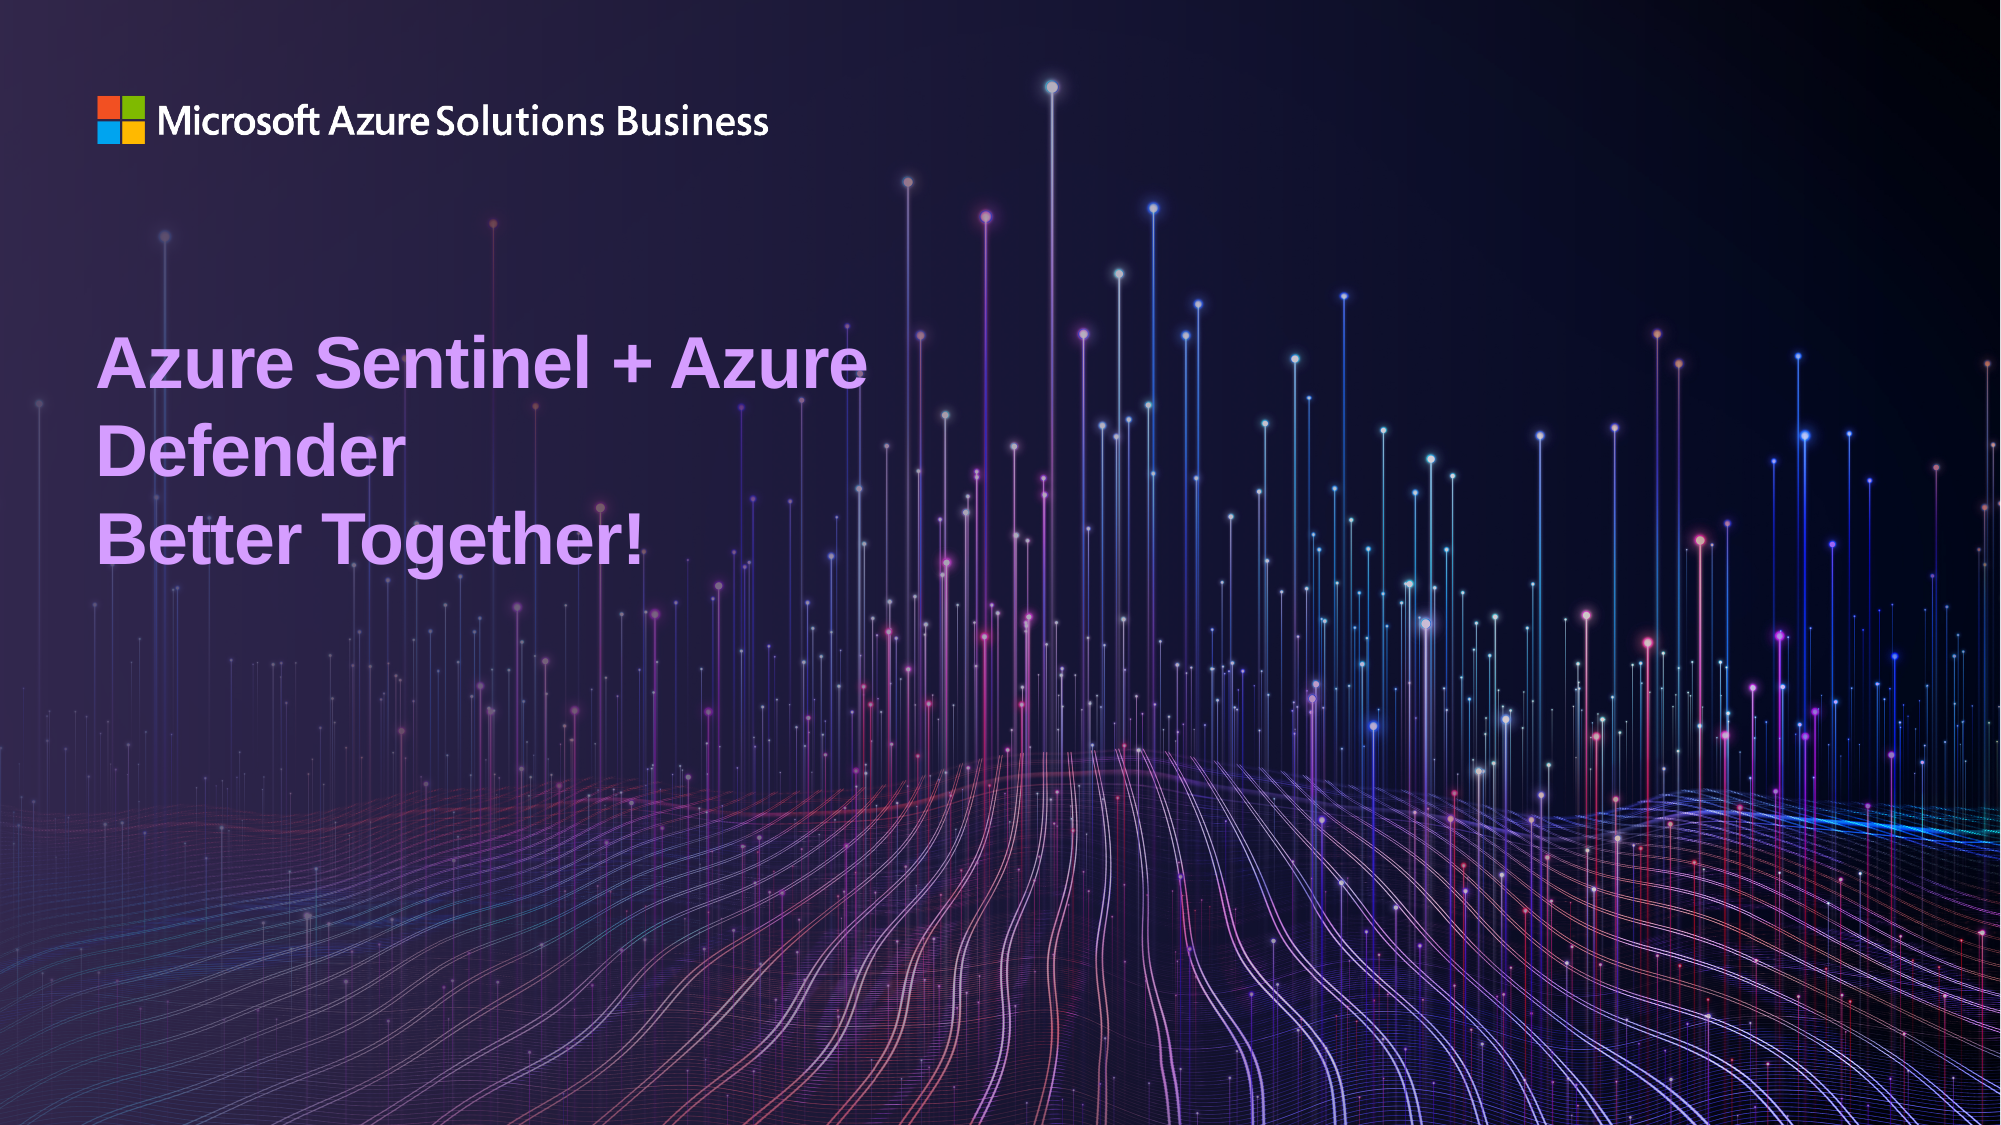

# Azure Sentinel + Azure Defender Better Together!